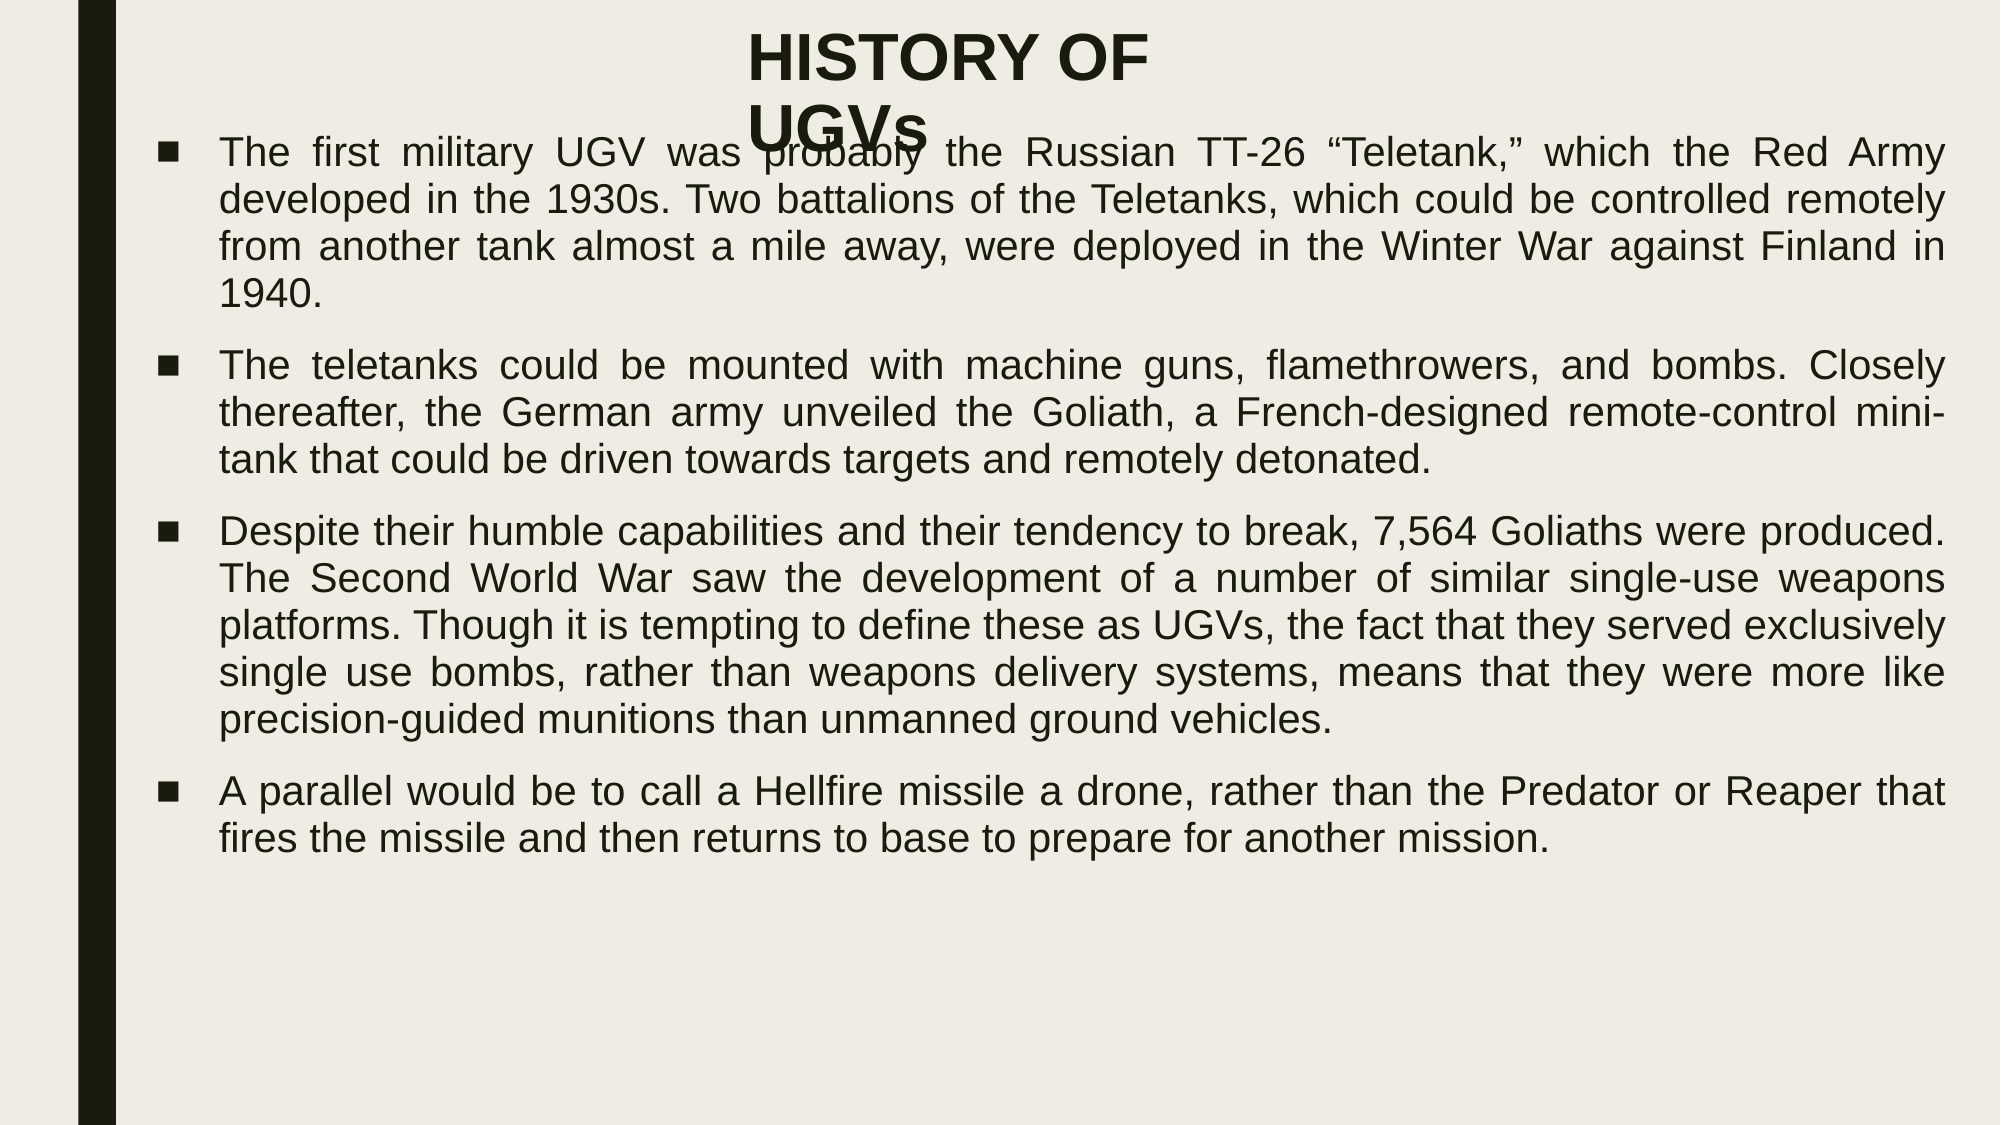

# HISTORY OF UGVs
The first military UGV was probably the Russian TT-26 “Teletank,” which the Red Army developed in the 1930s. Two battalions of the Teletanks, which could be controlled remotely from another tank almost a mile away, were deployed in the Winter War against Finland in 1940.
The teletanks could be mounted with machine guns, flamethrowers, and bombs. Closely thereafter, the German army unveiled the Goliath, a French-designed remote-control mini-tank that could be driven towards targets and remotely detonated.
Despite their humble capabilities and their tendency to break, 7,564 Goliaths were produced. The Second World War saw the development of a number of similar single-use weapons platforms. Though it is tempting to define these as UGVs, the fact that they served exclusively single use bombs, rather than weapons delivery systems, means that they were more like precision-guided munitions than unmanned ground vehicles.
A parallel would be to call a Hellfire missile a drone, rather than the Predator or Reaper that fires the missile and then returns to base to prepare for another mission.